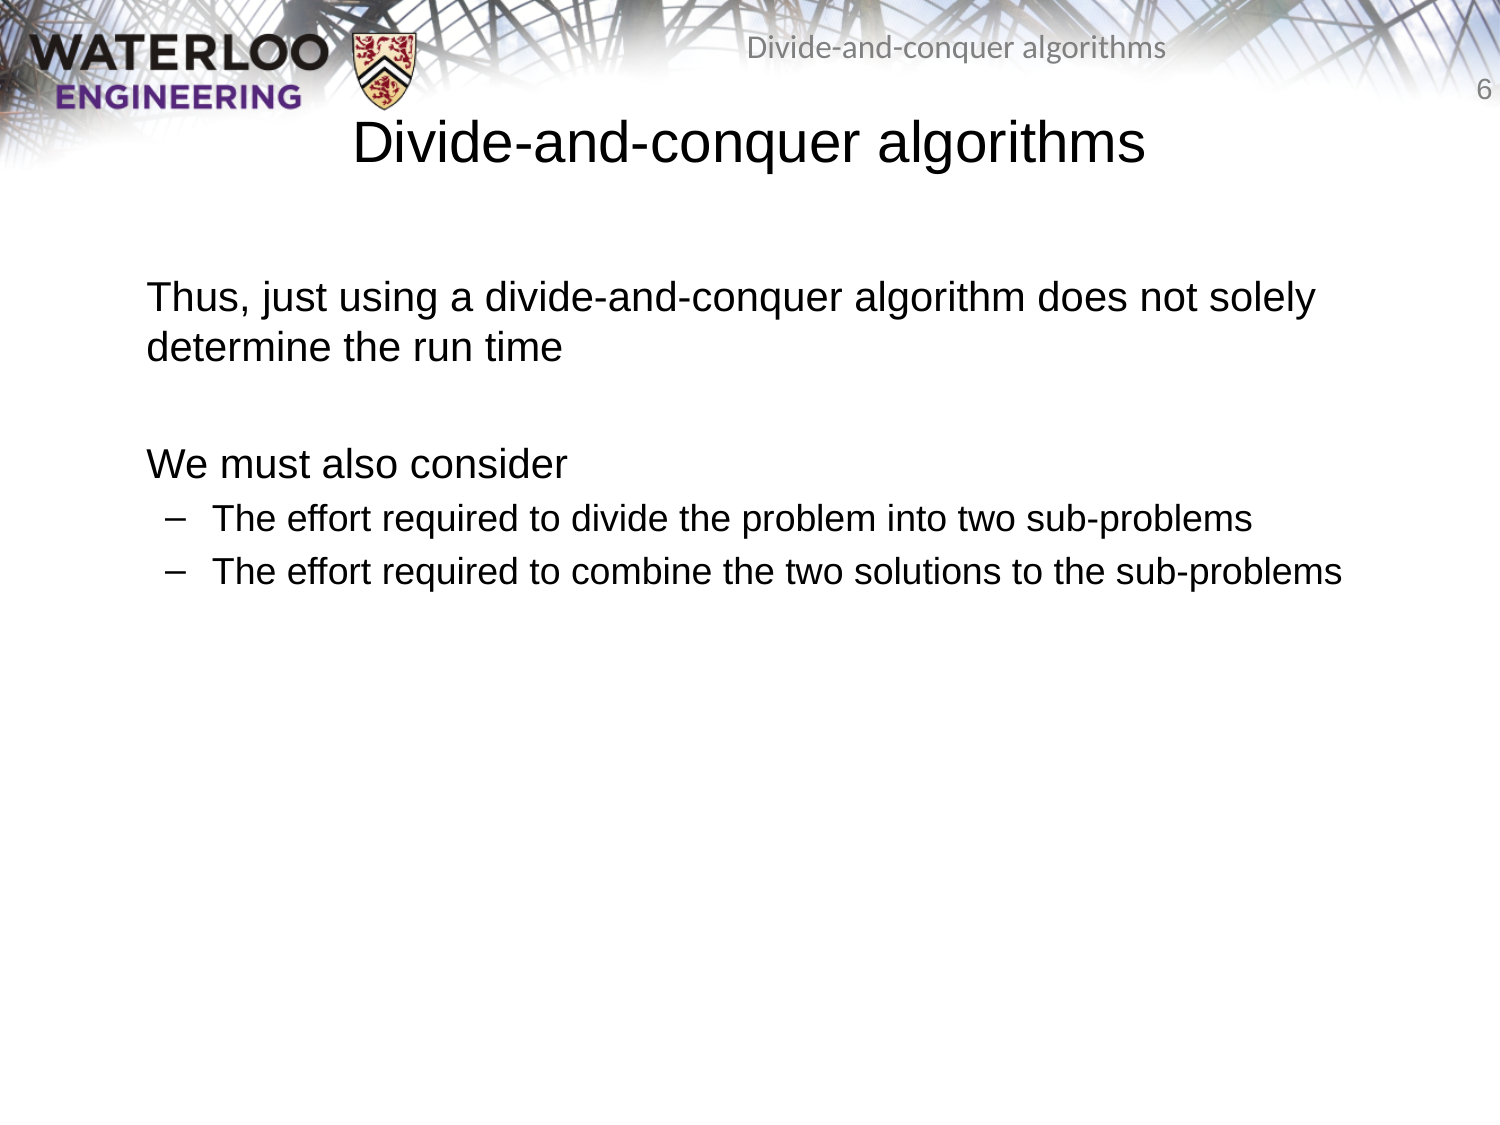

# Divide-and-conquer algorithms
	Thus, just using a divide-and-conquer algorithm does not solely determine the run time

	We must also consider
The effort required to divide the problem into two sub-problems
The effort required to combine the two solutions to the sub-problems